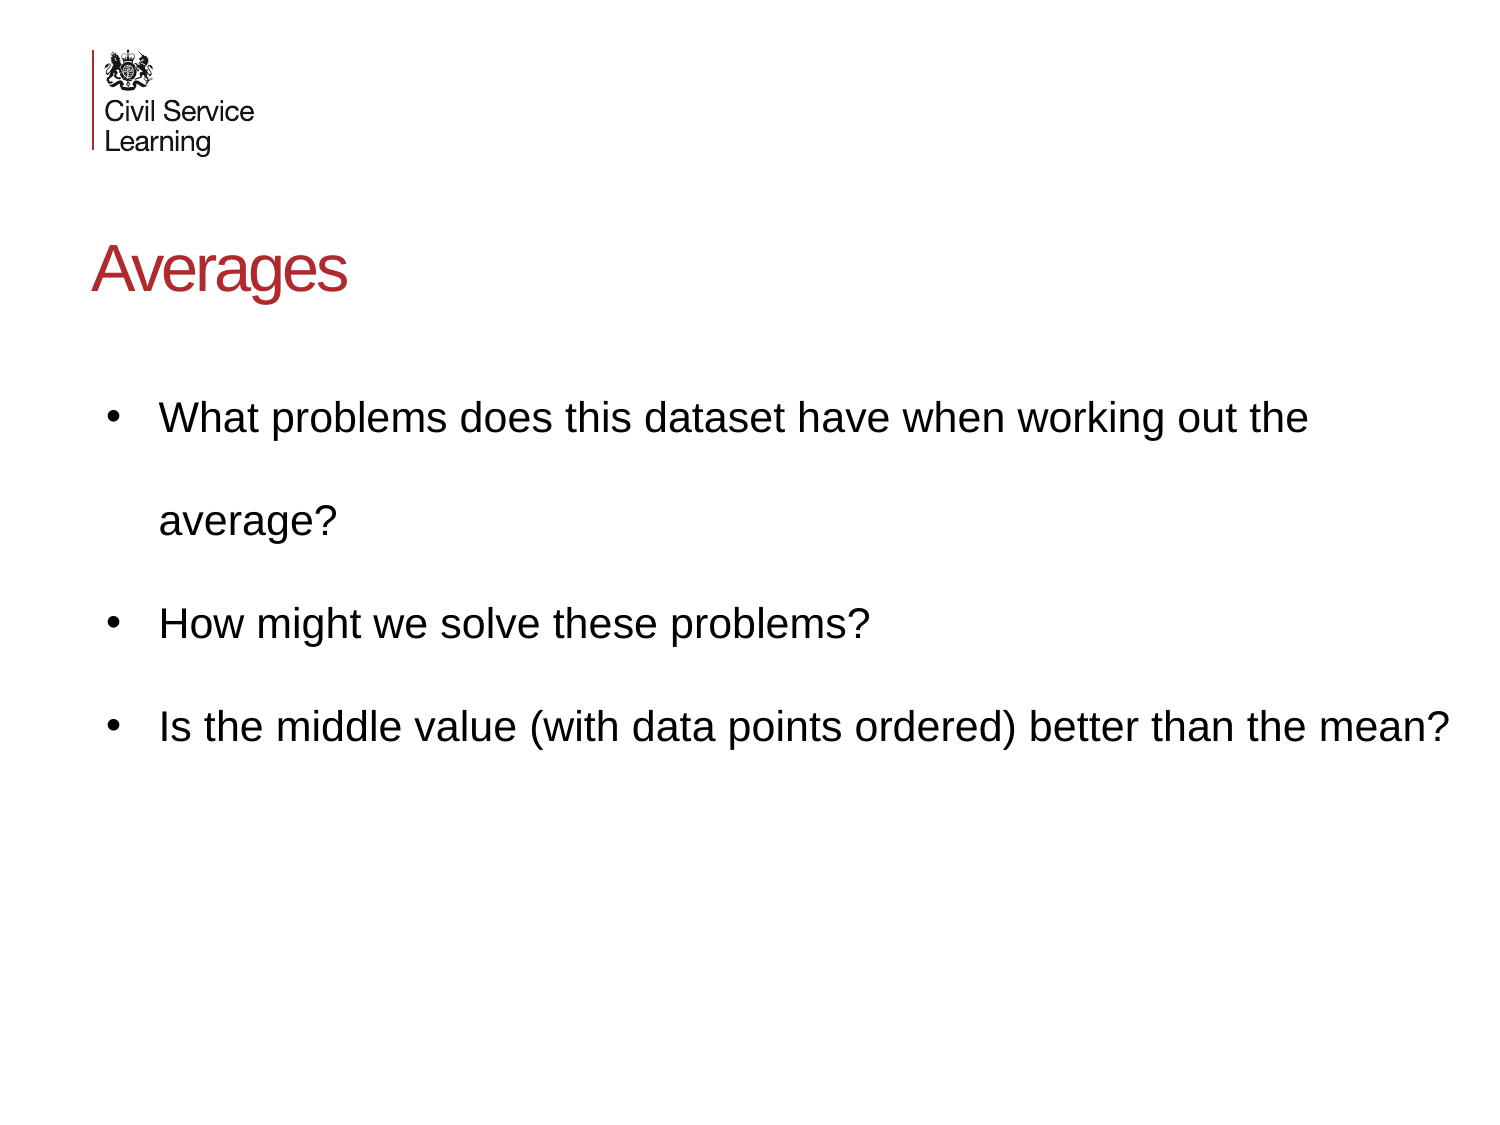

# Averages
What problems does this dataset have when working out the average?
How might we solve these problems?
Is the middle value (with data points ordered) better than the mean?